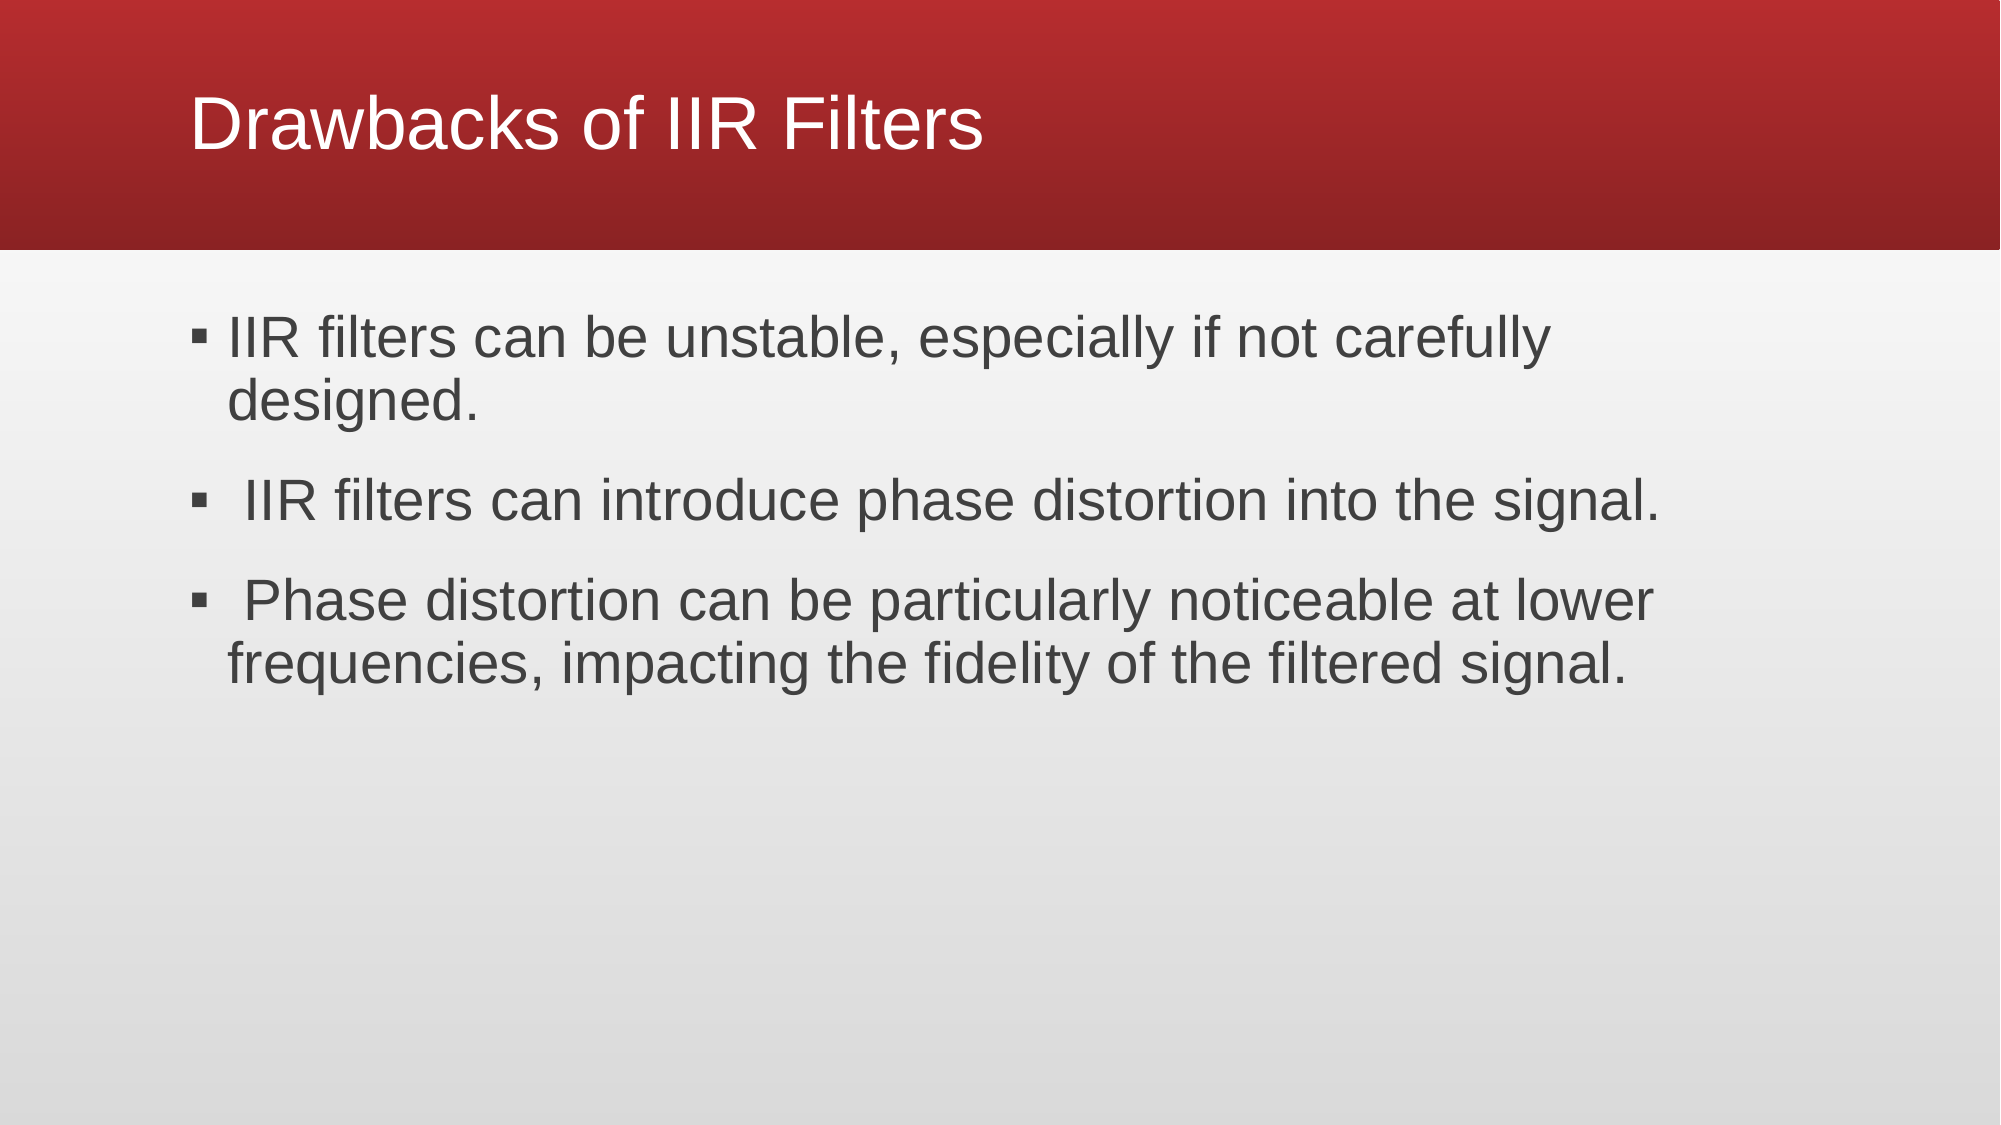

# Drawbacks of IIR Filters
IIR filters can be unstable, especially if not carefully designed.
 IIR filters can introduce phase distortion into the signal.
 Phase distortion can be particularly noticeable at lower frequencies, impacting the fidelity of the filtered signal.